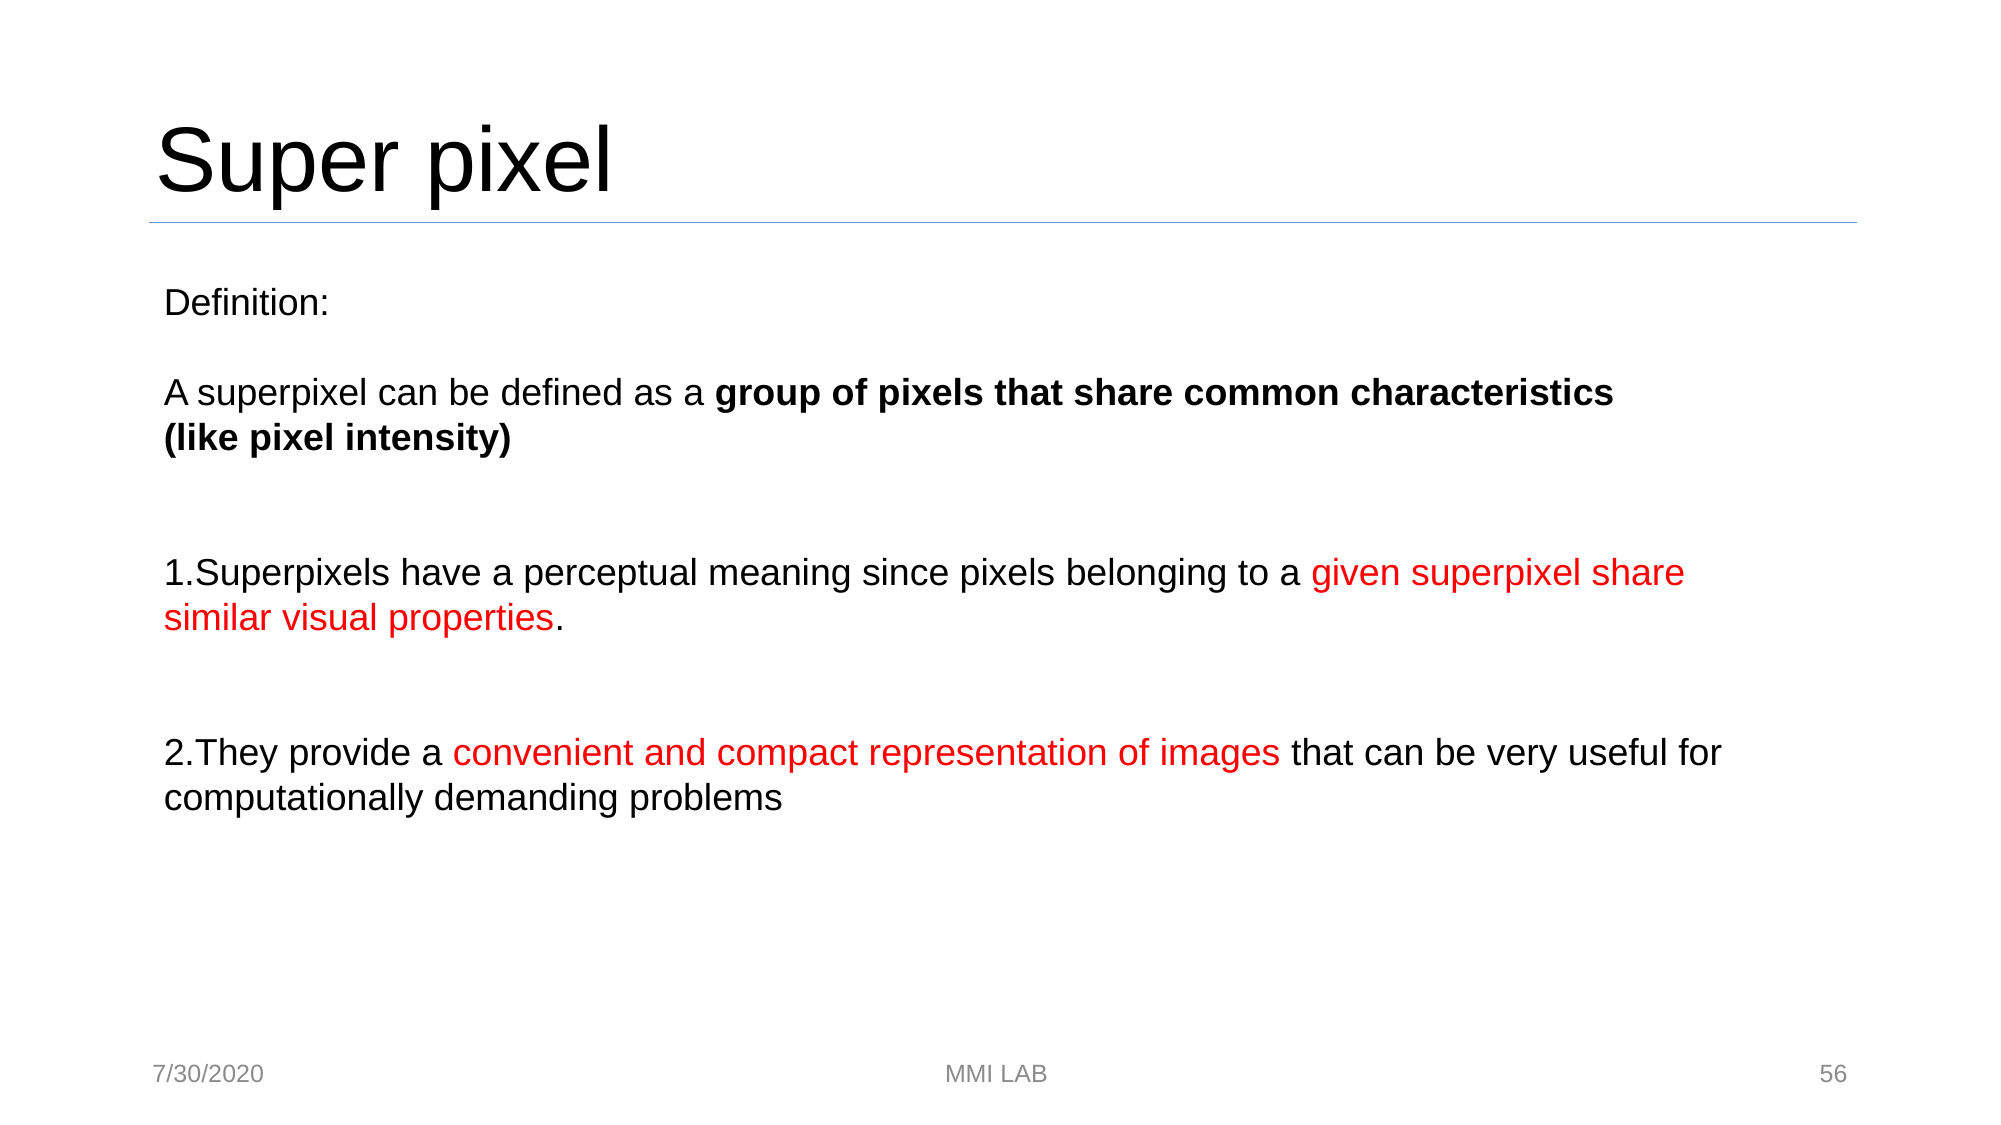

# Super pixel
Definition:

A superpixel can be defined as a group of pixels that share common characteristics
(like pixel intensity)

1.Superpixels have a perceptual meaning since pixels belonging to a given superpixel share similar visual properties.

2.They provide a convenient and compact representation of images that can be very useful for computationally demanding problems

7/30/2020
MMI LAB
56